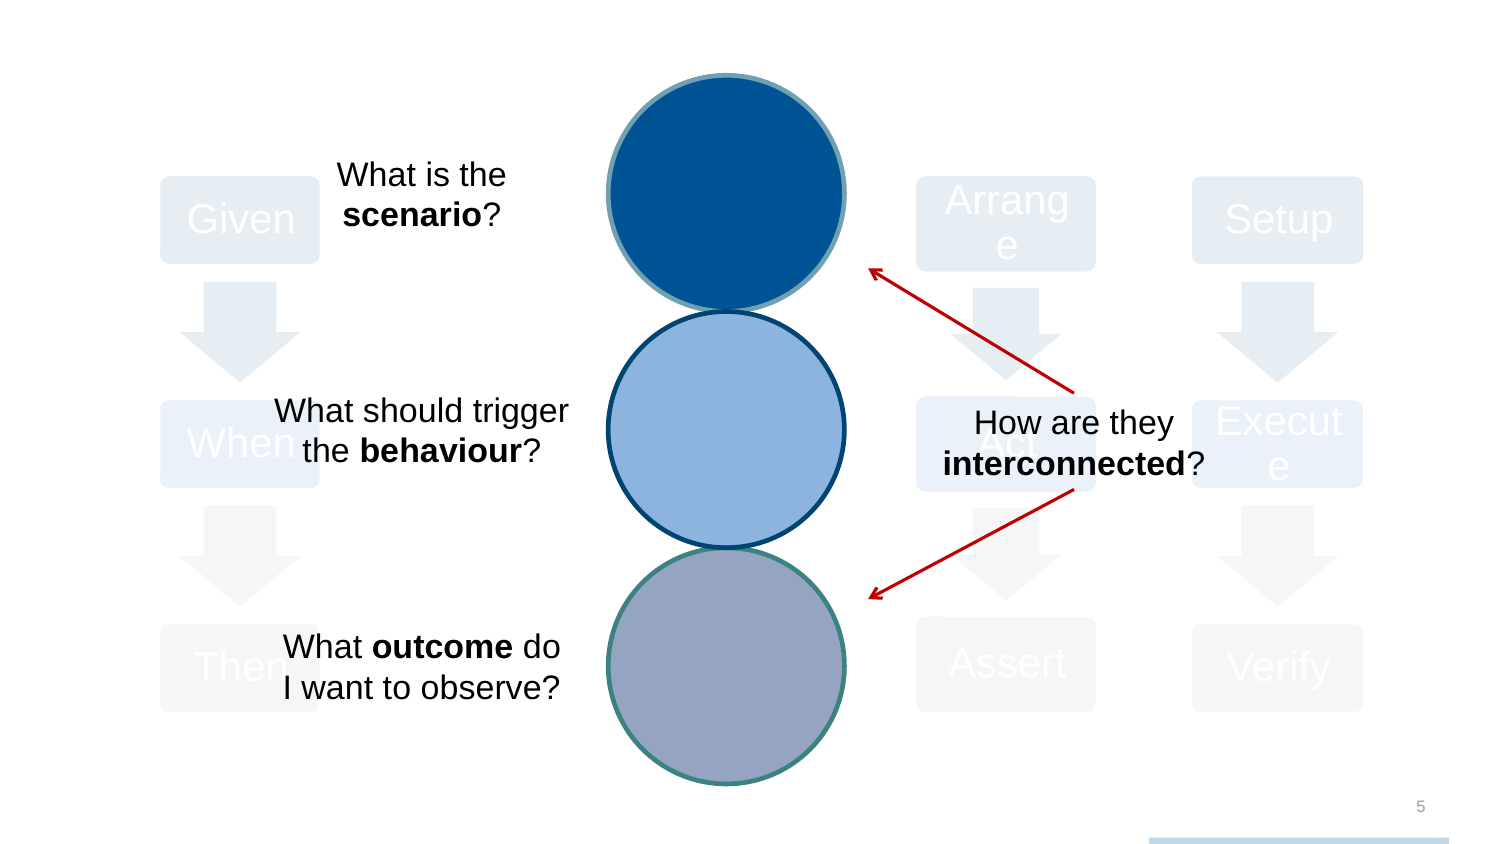

What is the scenario?
Given

When

Then
Arrange

Act

Assert
Setup

Execute

Verify

What should trigger the behaviour?
How are they interconnected?

What outcome do I want to observe?